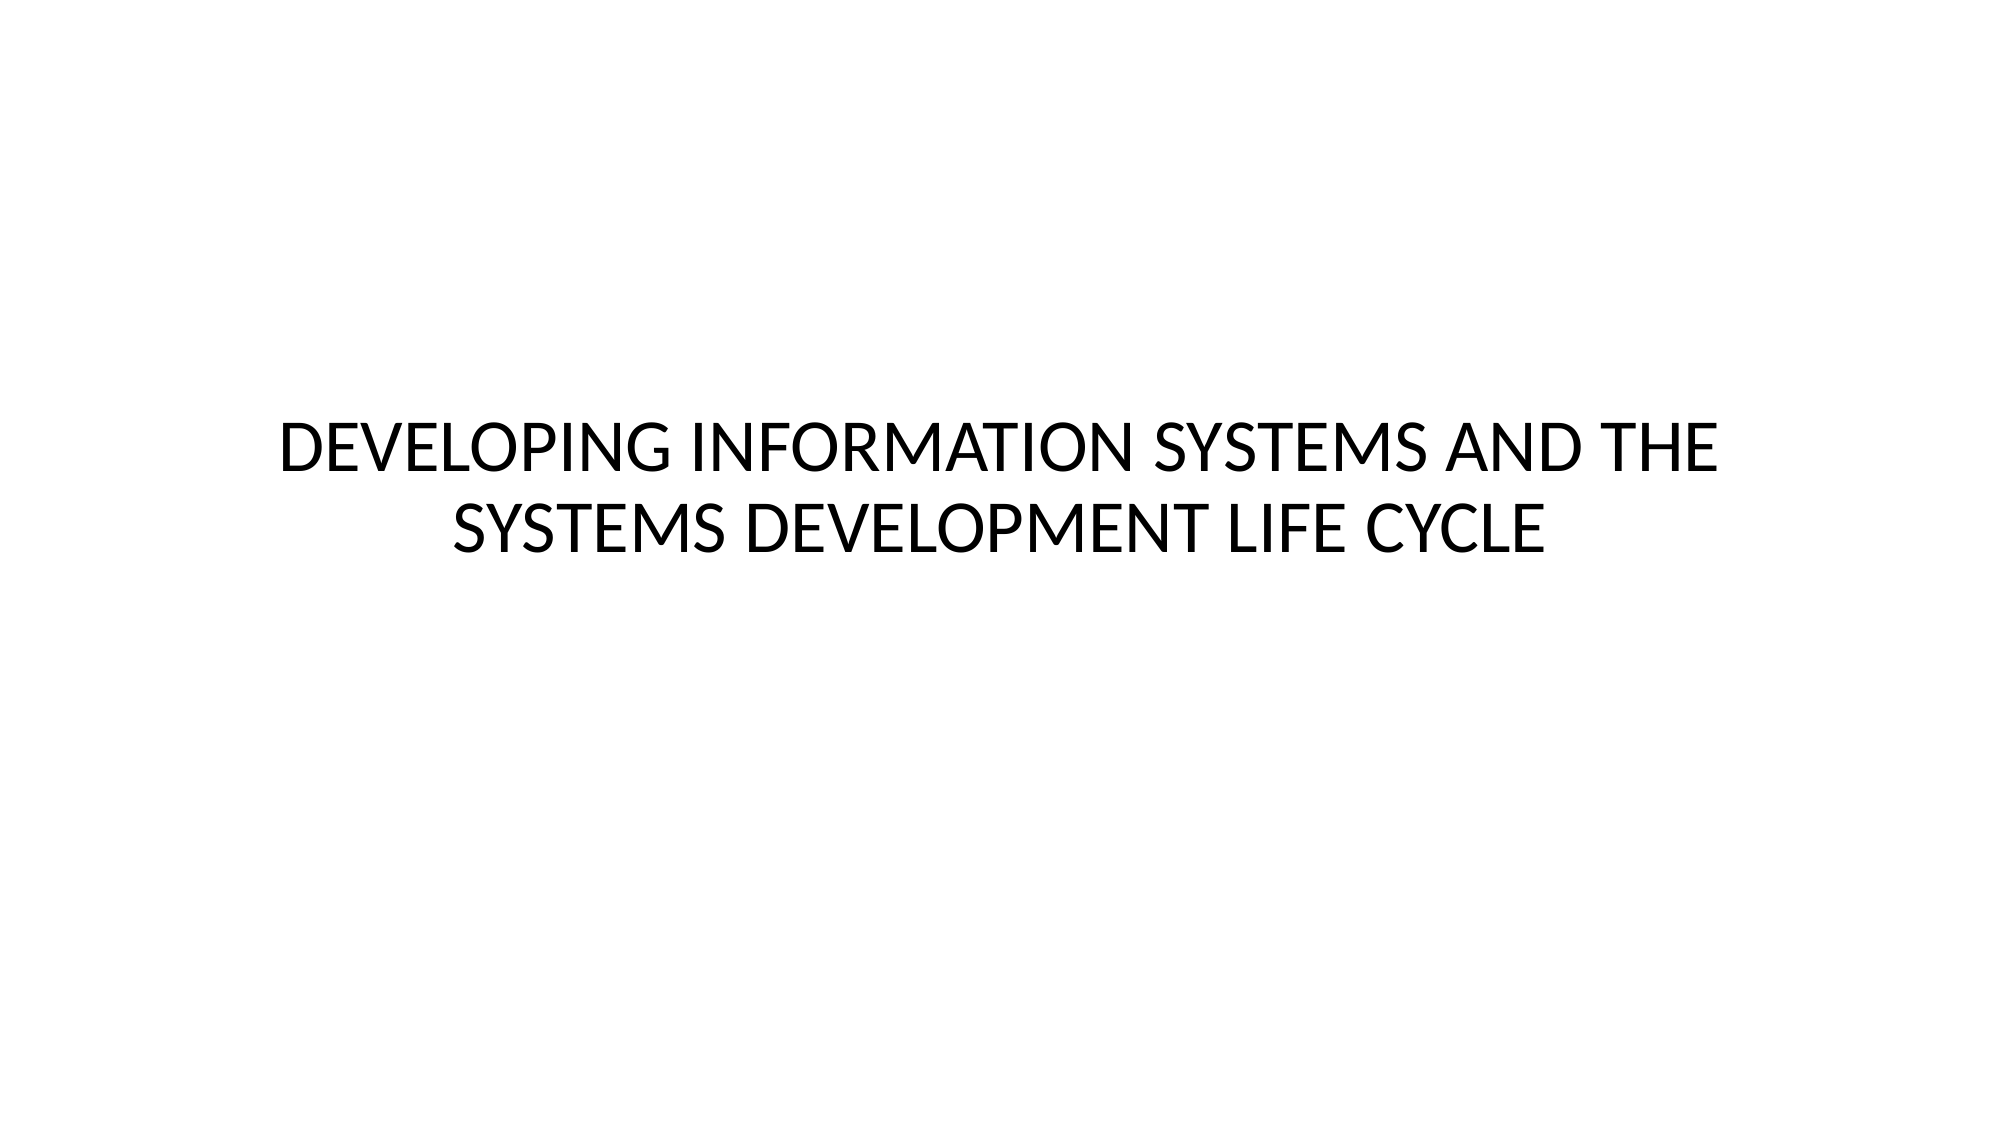

# DEVELOPING INFORMATION SYSTEMS AND THE SYSTEMS DEVELOPMENT LIFE CYCLE